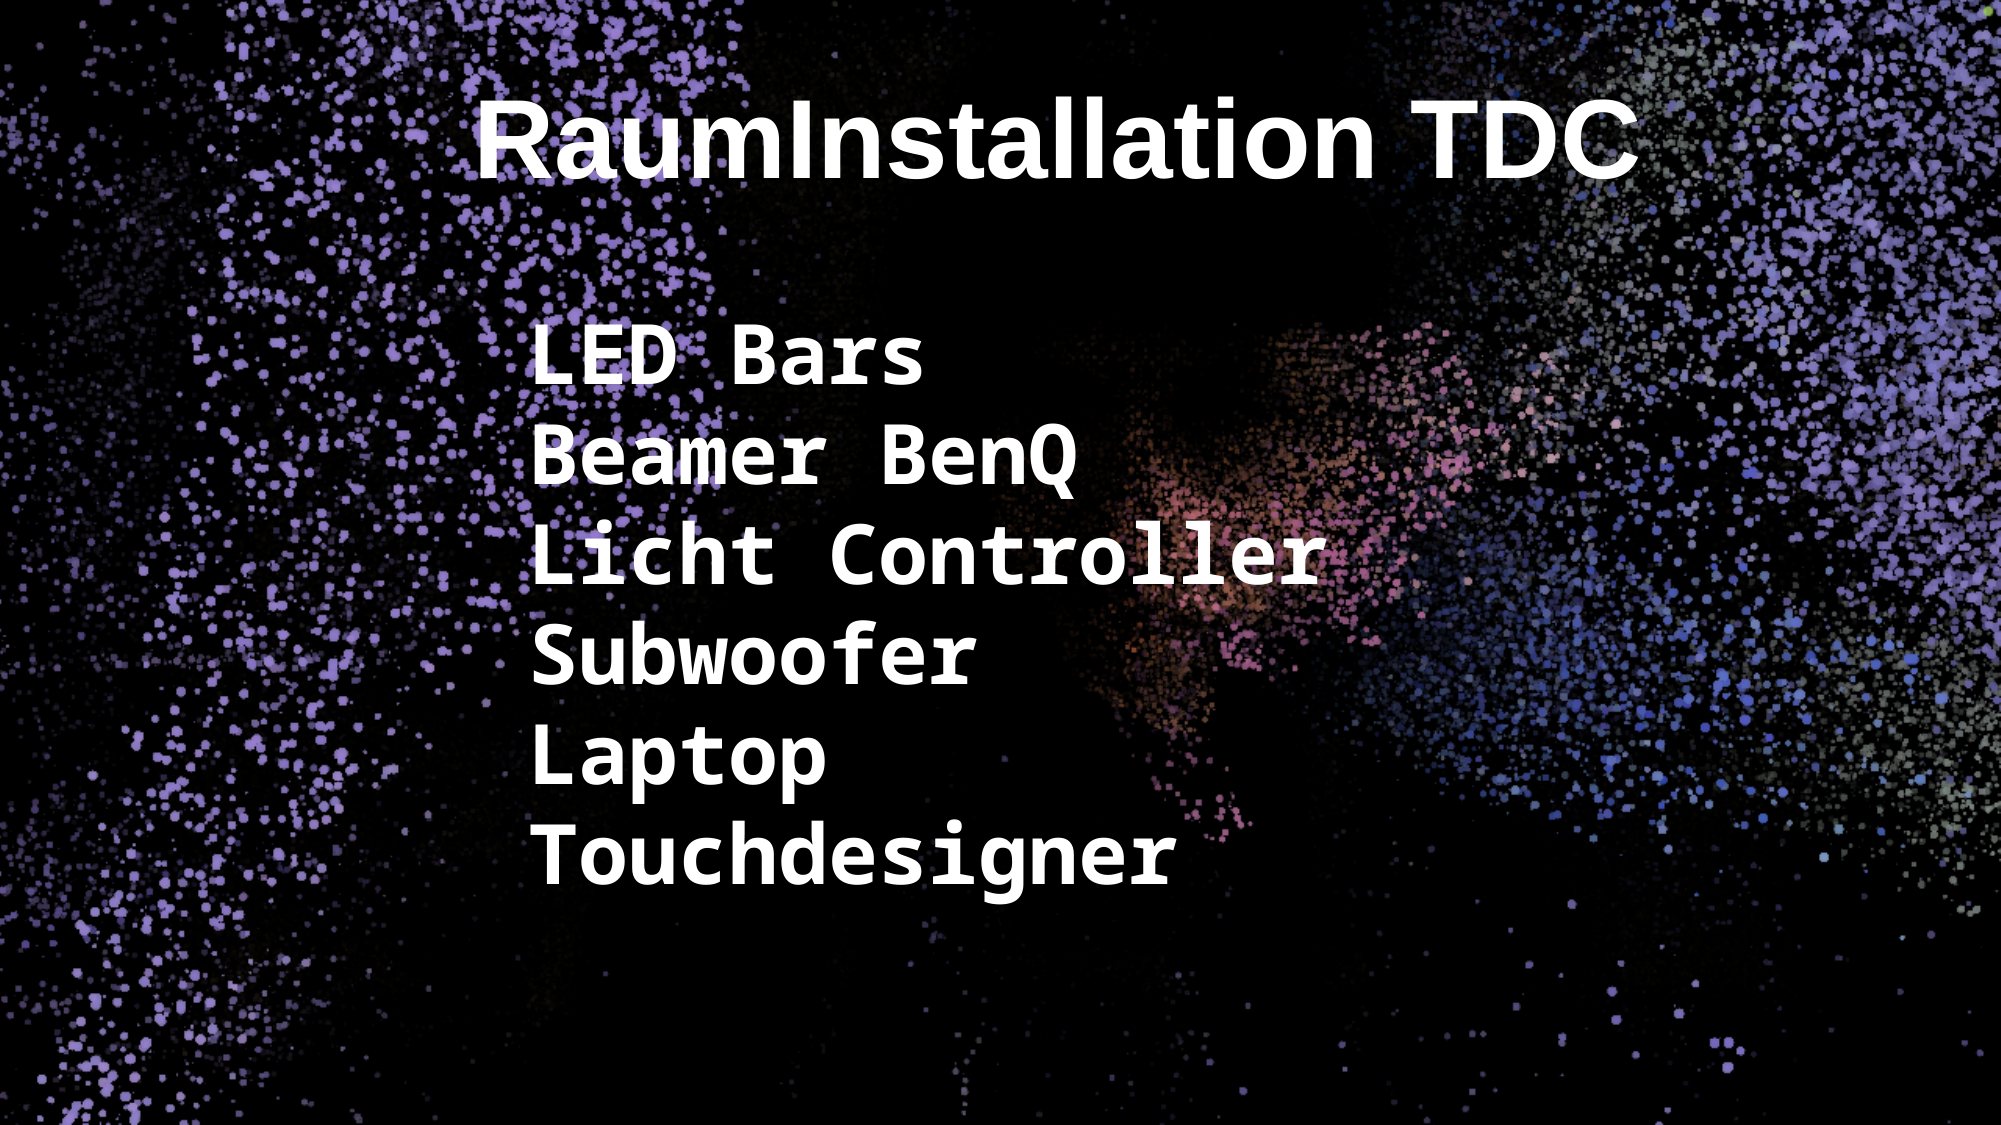

RaumInstallation TDC

#
LED Bars
Beamer BenQ
Licht Controller
Subwoofer
Laptop
Touchdesigner